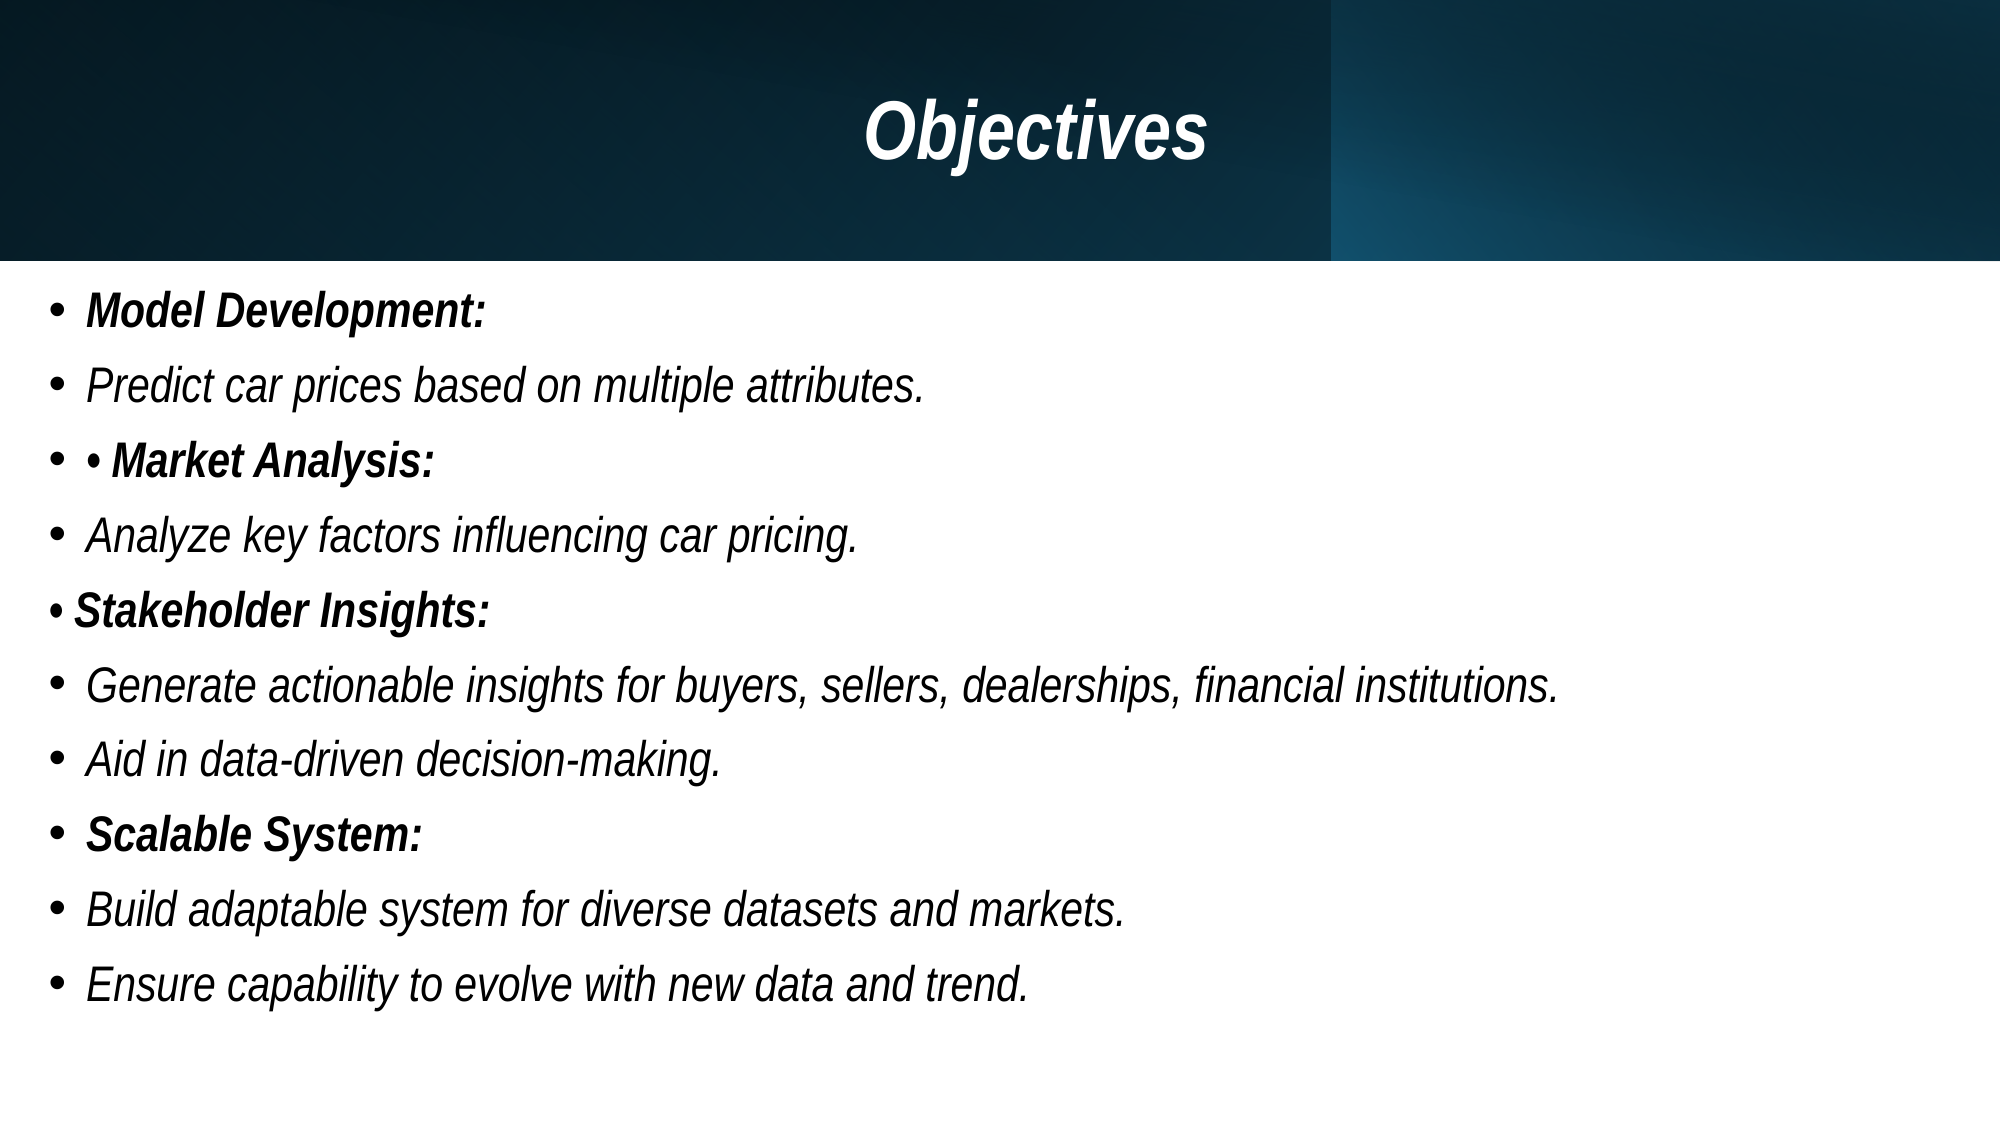

# Objectives
Model Development:
Predict car prices based on multiple attributes.
• Market Analysis:
Analyze key factors influencing car pricing.
• Stakeholder Insights:
Generate actionable insights for buyers, sellers, dealerships, financial institutions.
Aid in data-driven decision-making.
Scalable System:
Build adaptable system for diverse datasets and markets.
Ensure capability to evolve with new data and trend.